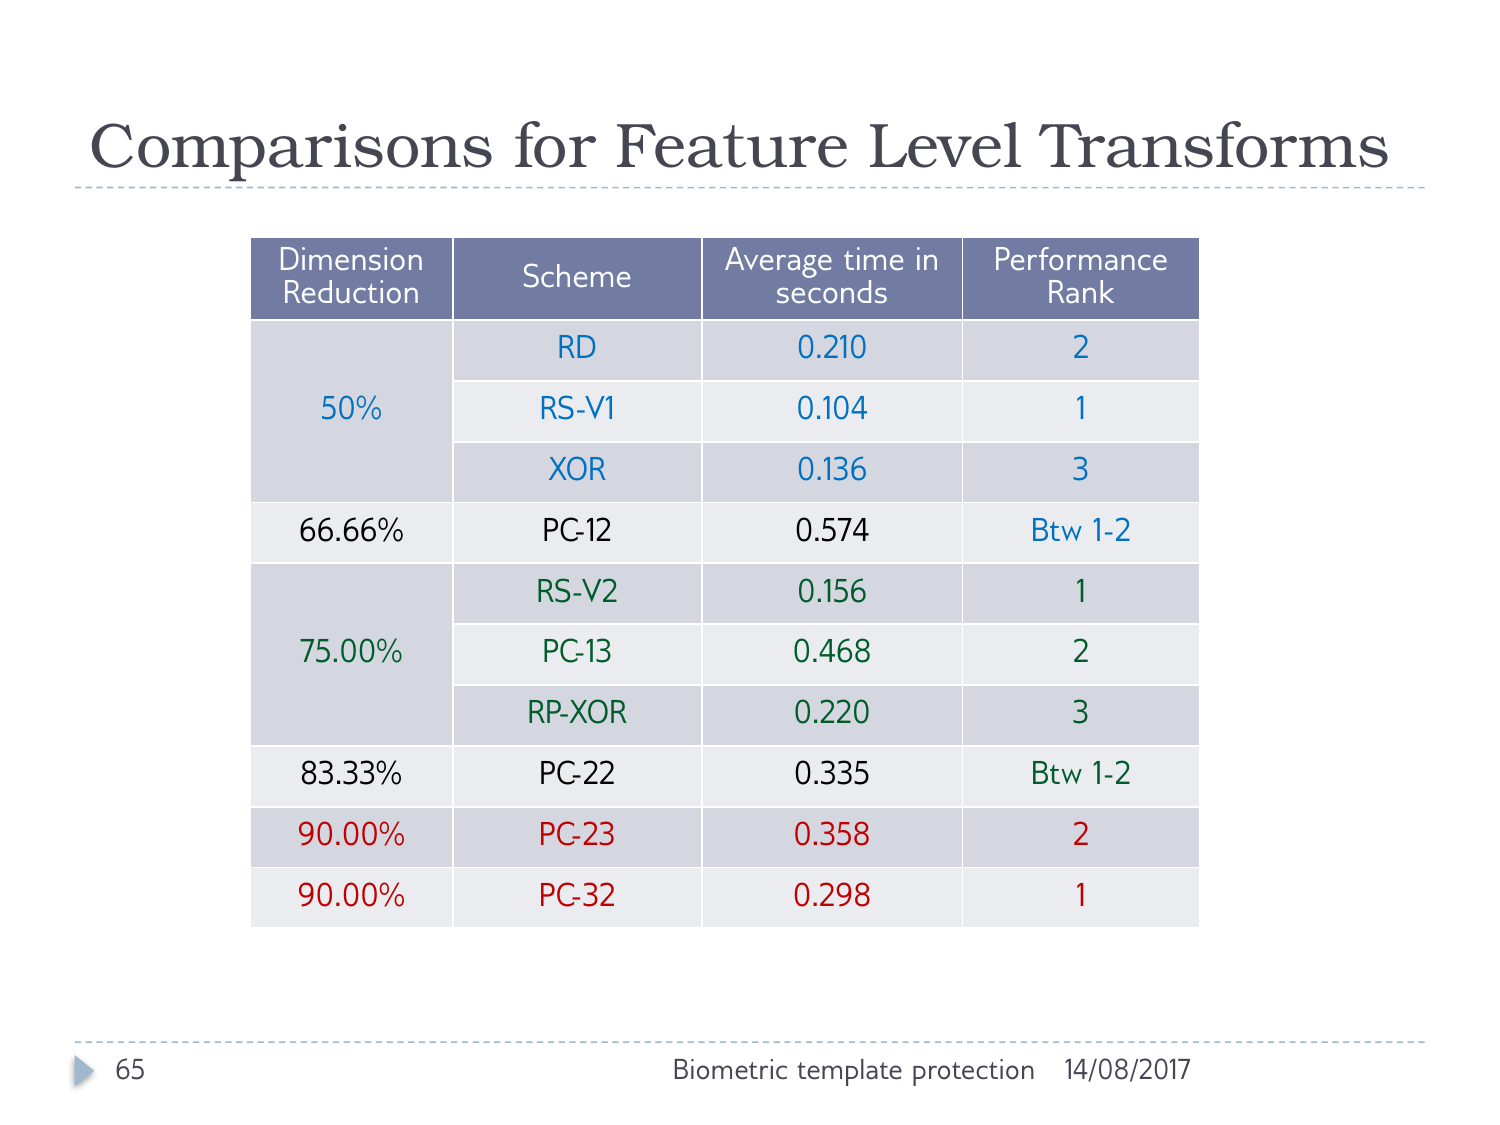

# Comparisons for Feature Level Transforms
| Dimension Reduction | Scheme | Average time in seconds | Performance Rank |
| --- | --- | --- | --- |
| 50% | RD | 0.210 | 2 |
|  | RS-V1 | 0.104 | 1 |
|  | XOR | 0.136 | 3 |
| 66.66% | PC-12 | 0.574 | Btw 1-2 |
| 75.00% | RS-V2 | 0.156 | 1 |
|  | PC-13 | 0.468 | 2 |
|  | RP-XOR | 0.220 | 3 |
| 83.33% | PC-22 | 0.335 | Btw 1-2 |
| 90.00% | PC-23 | 0.358 | 2 |
| 90.00% | PC-32 | 0.298 | 1 |
65
Biometric template protection
14/08/2017